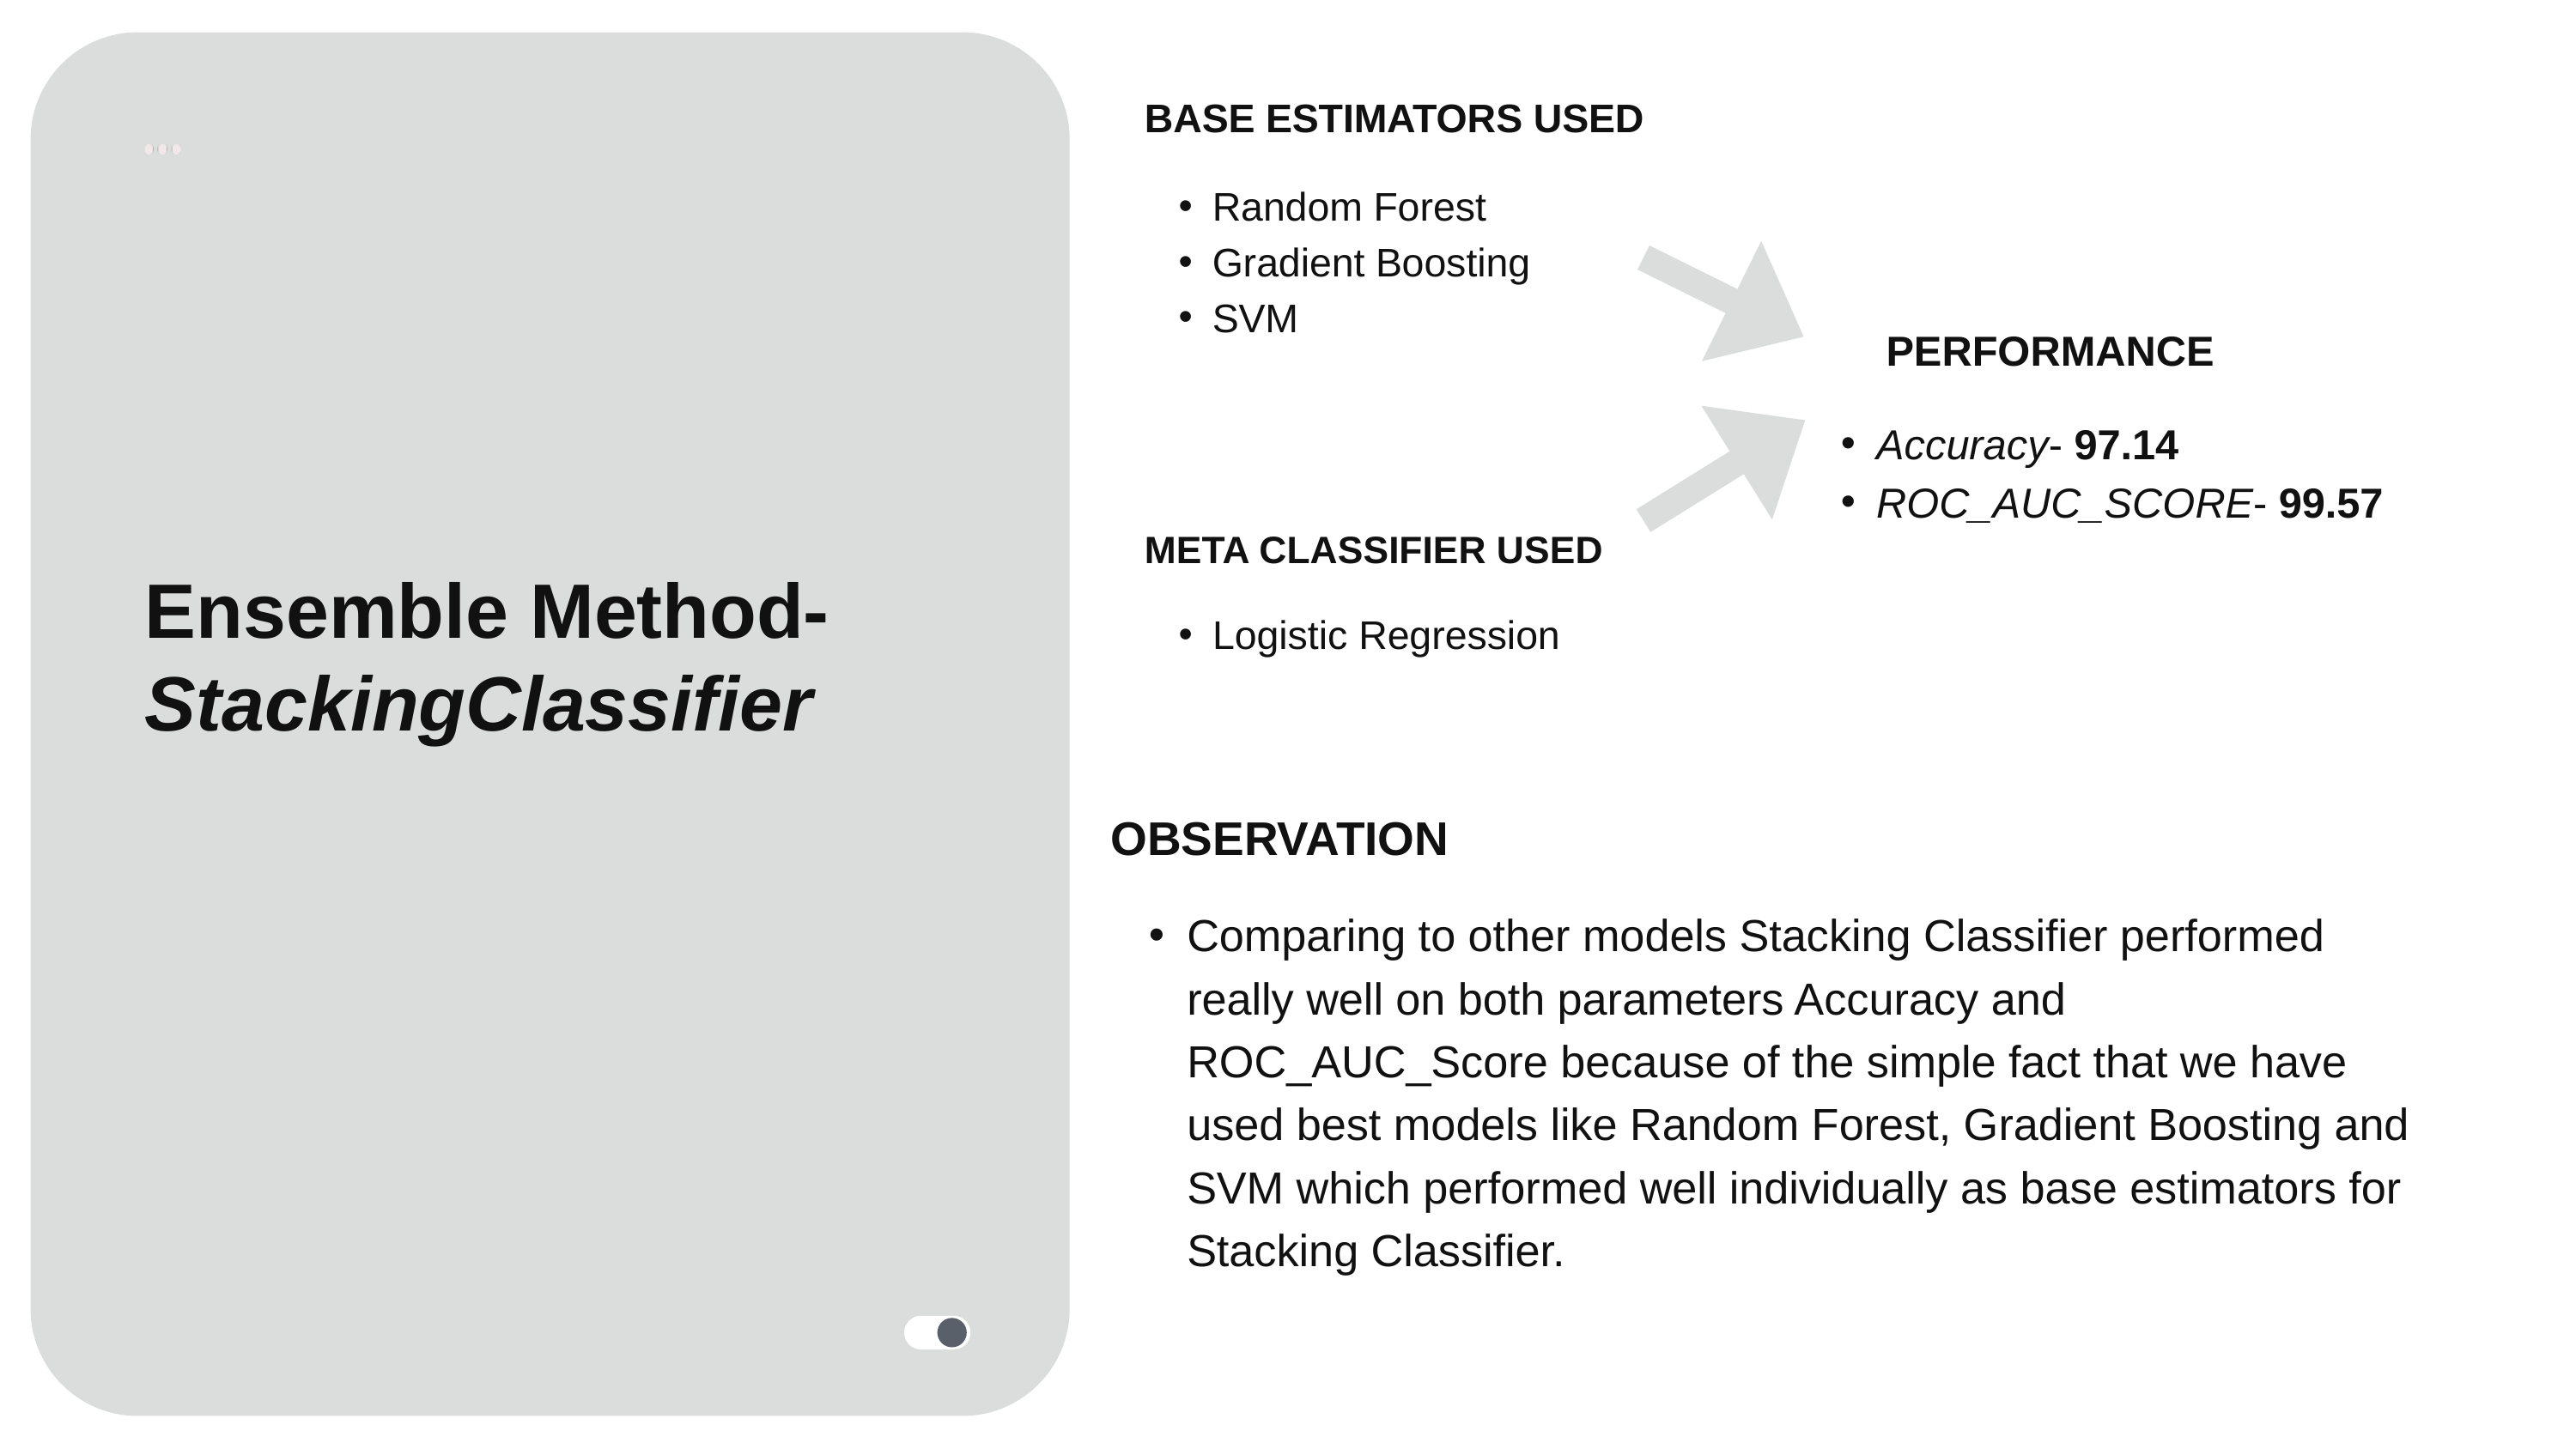

BASE ESTIMATORS USED
Random Forest
Gradient Boosting
SVM

       PERFORMANCE
Accuracy- 97.14
ROC_AUC_SCORE- 99.57

META CLASSIFIER USED
Logistic Regression
Ensemble Method- StackingClassifier
OBSERVATION
Comparing to other models Stacking Classifier performed really well on both parameters Accuracy and ROC_AUC_Score because of the simple fact that we have used best models like Random Forest, Gradient Boosting and SVM which performed well individually as base estimators for Stacking Classifier.